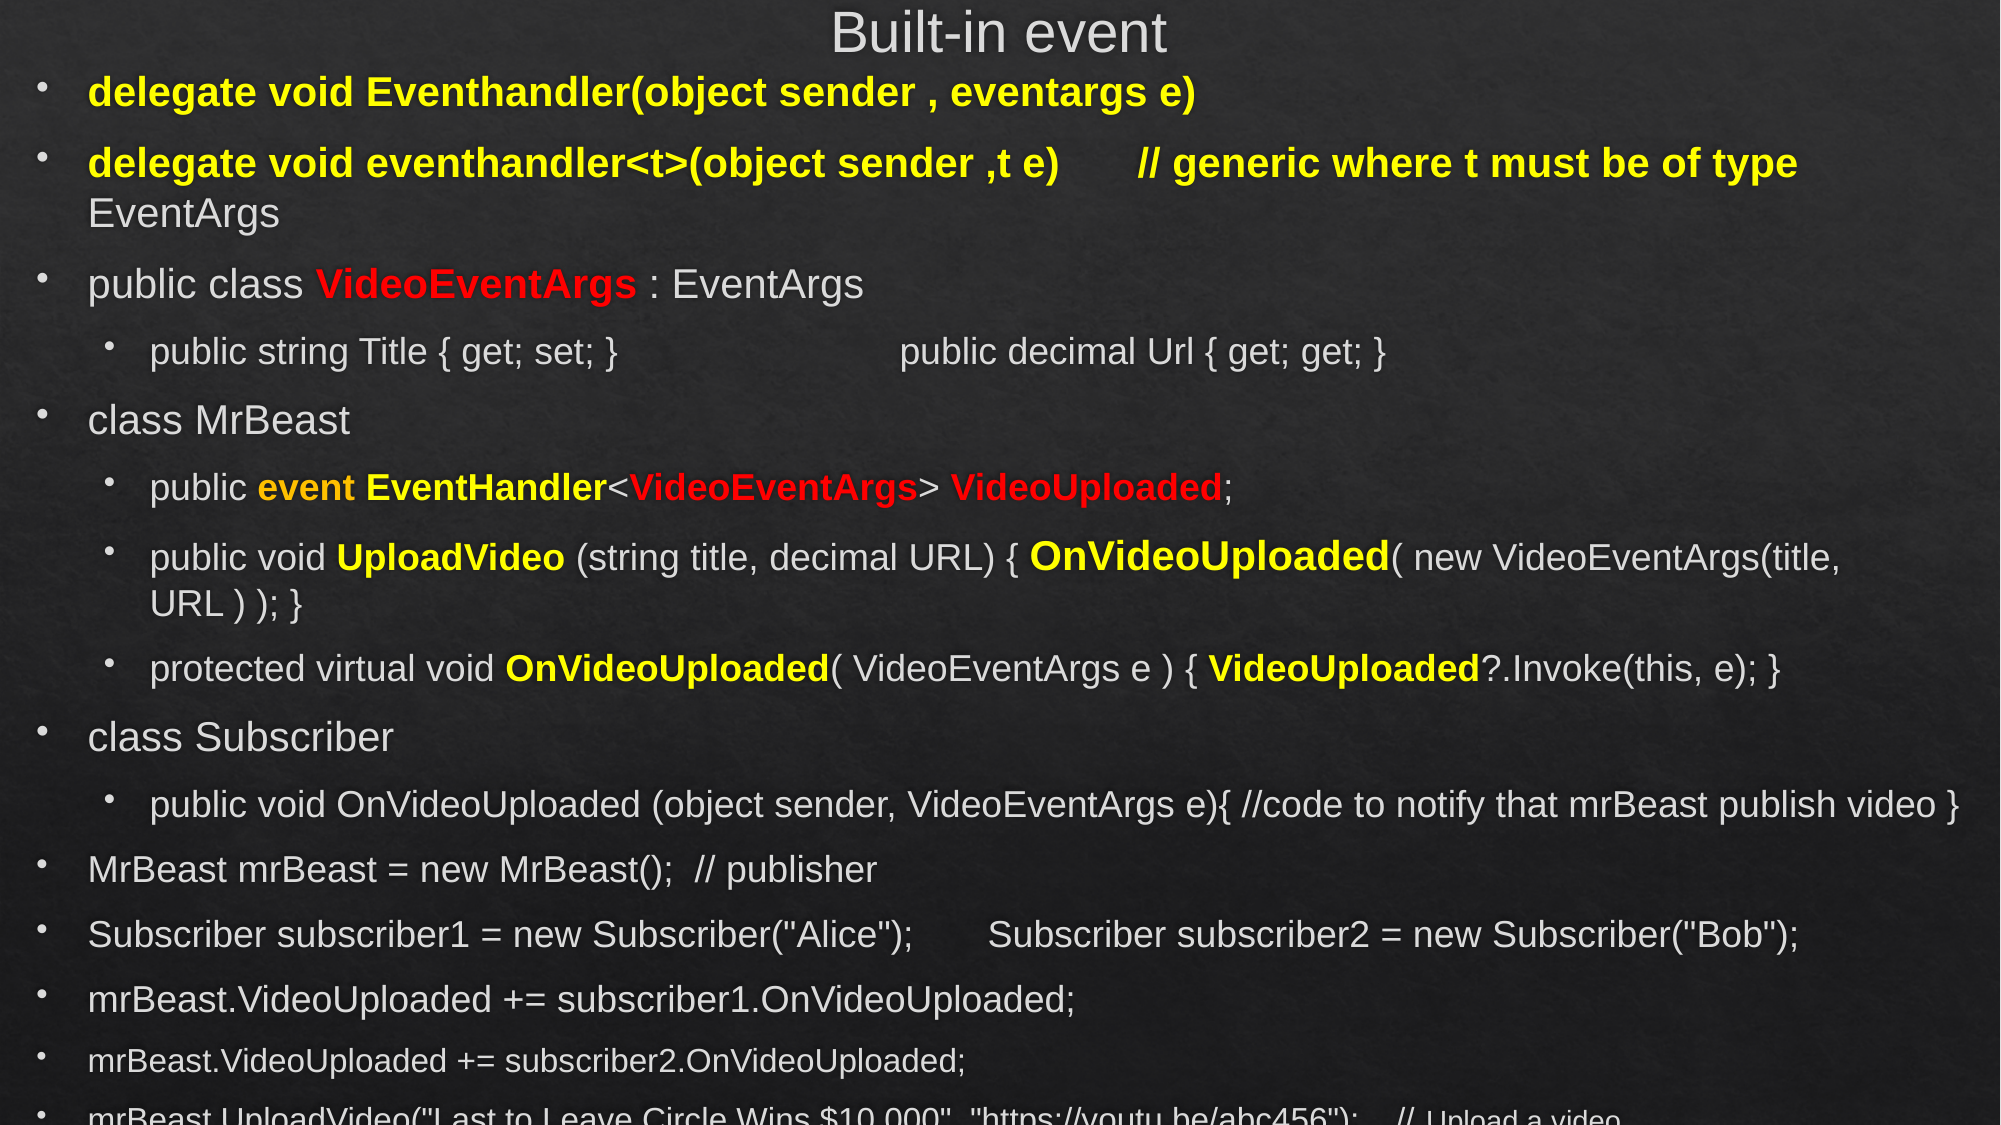

# Built-in event
delegate void Eventhandler(object sender , eventargs e)
delegate void eventhandler<t>(object sender ,t e)	// generic where t must be of type EventArgs
public class VideoEventArgs : EventArgs
public string Title { get; set; } 		public decimal Url { get; get; }
class MrBeast
public event EventHandler<VideoEventArgs> VideoUploaded;
public void UploadVideo (string title, decimal URL) { OnVideoUploaded( new VideoEventArgs(title, URL ) ); }
protected virtual void OnVideoUploaded( VideoEventArgs e ) { VideoUploaded?.Invoke(this, e); }
class Subscriber
public void OnVideoUploaded (object sender, VideoEventArgs e){ //code to notify that mrBeast publish video }
MrBeast mrBeast = new MrBeast();  // publisher
Subscriber subscriber1 = new Subscriber("Alice");	Subscriber subscriber2 = new Subscriber("Bob");
mrBeast.VideoUploaded += subscriber1.OnVideoUploaded;
mrBeast.VideoUploaded += subscriber2.OnVideoUploaded;
mrBeast.UploadVideo("Last to Leave Circle Wins $10,000", "https://youtu.be/abc456");    // Upload a video